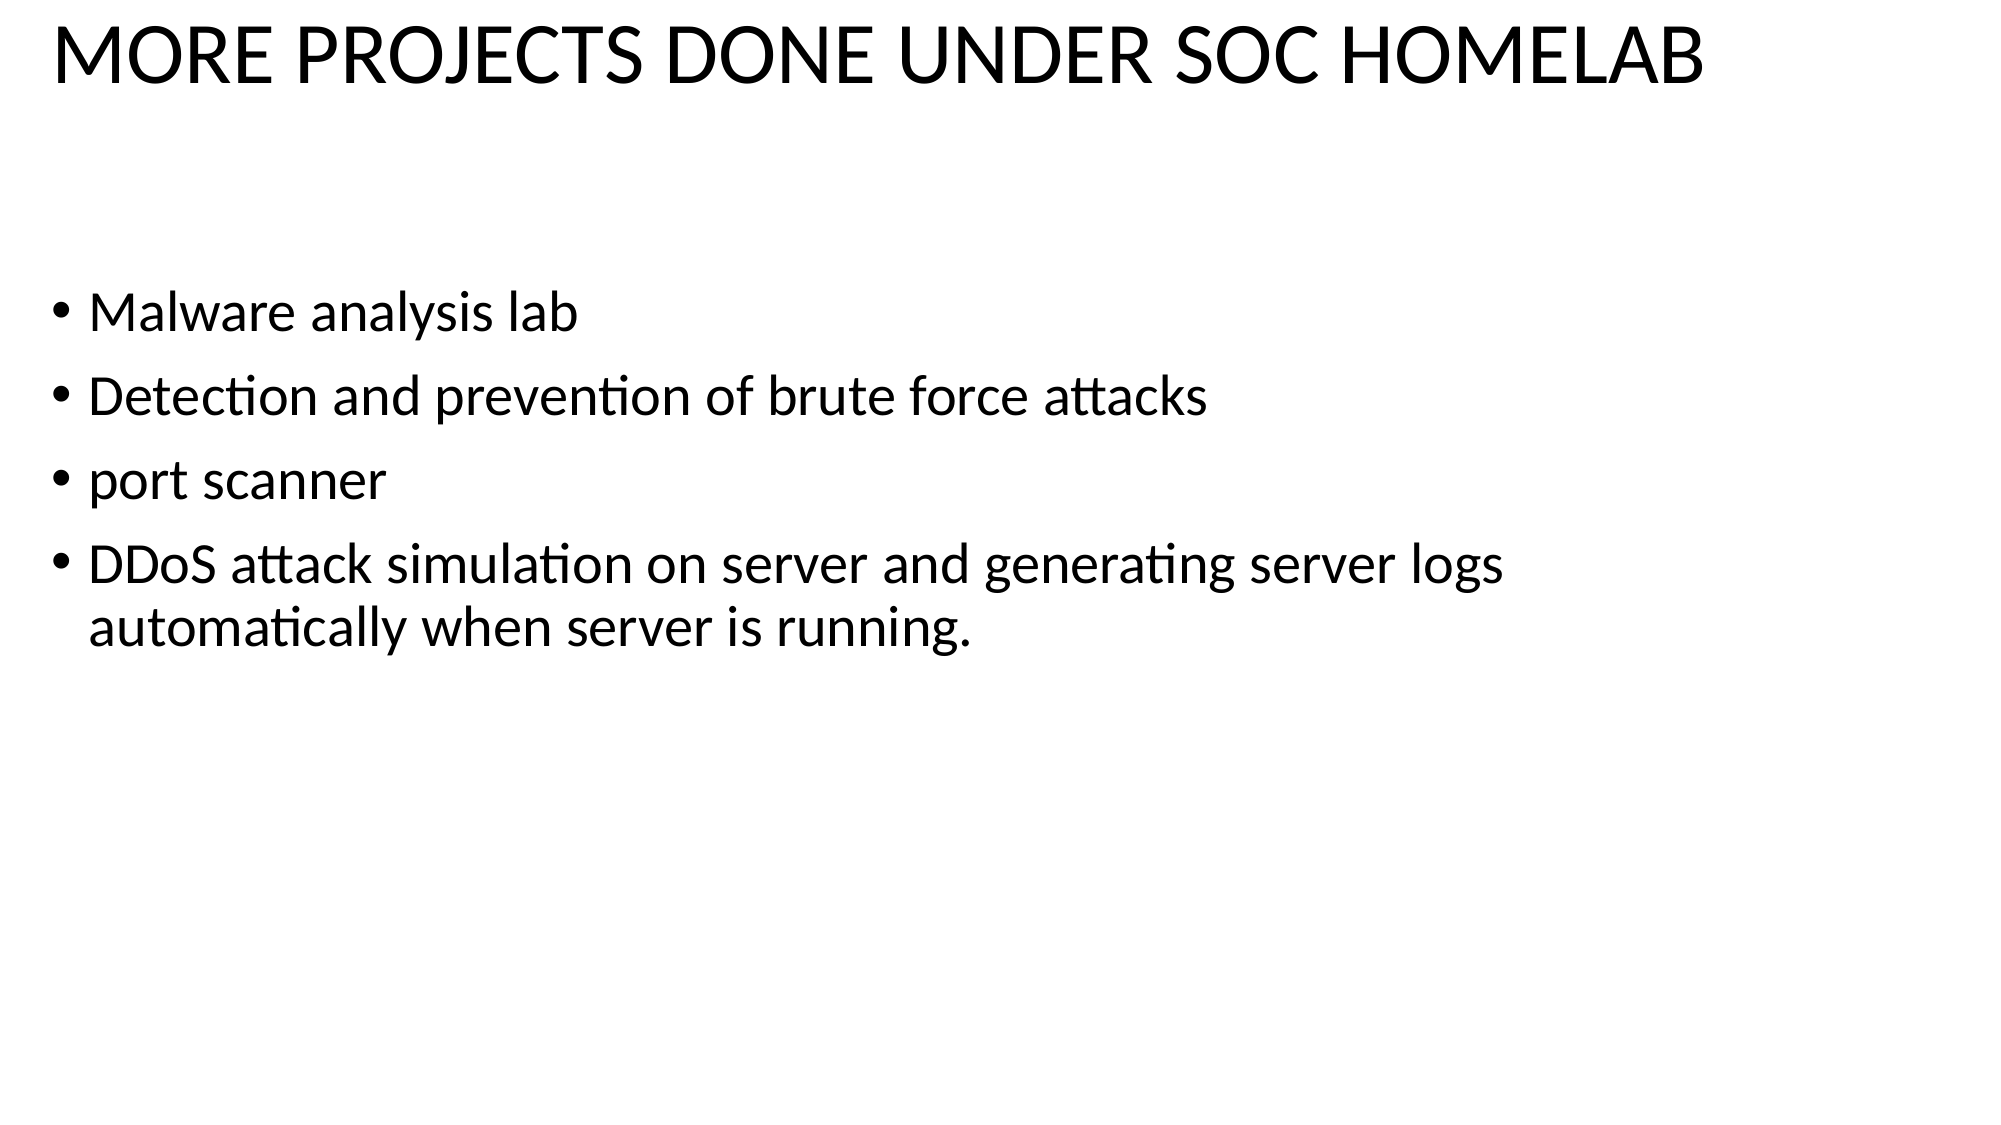

# MORE PROJECTS DONE UNDER SOC HOMELAB
Malware analysis lab
Detection and prevention of brute force attacks
port scanner
DDoS attack simulation on server and generating server logs automatically when server is running.